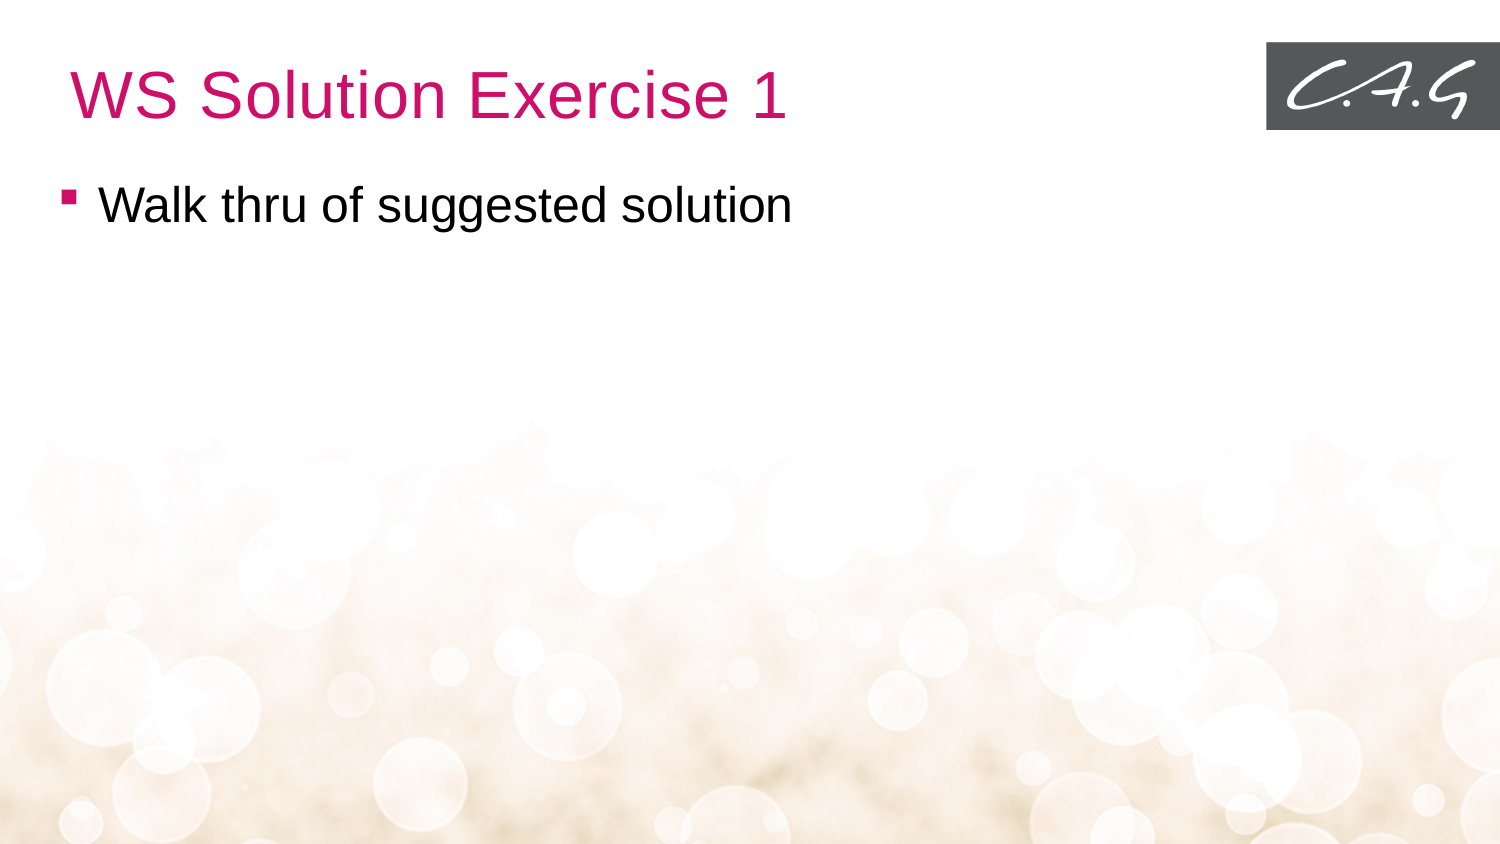

# WS Solution Exercise 1
Walk thru of suggested solution